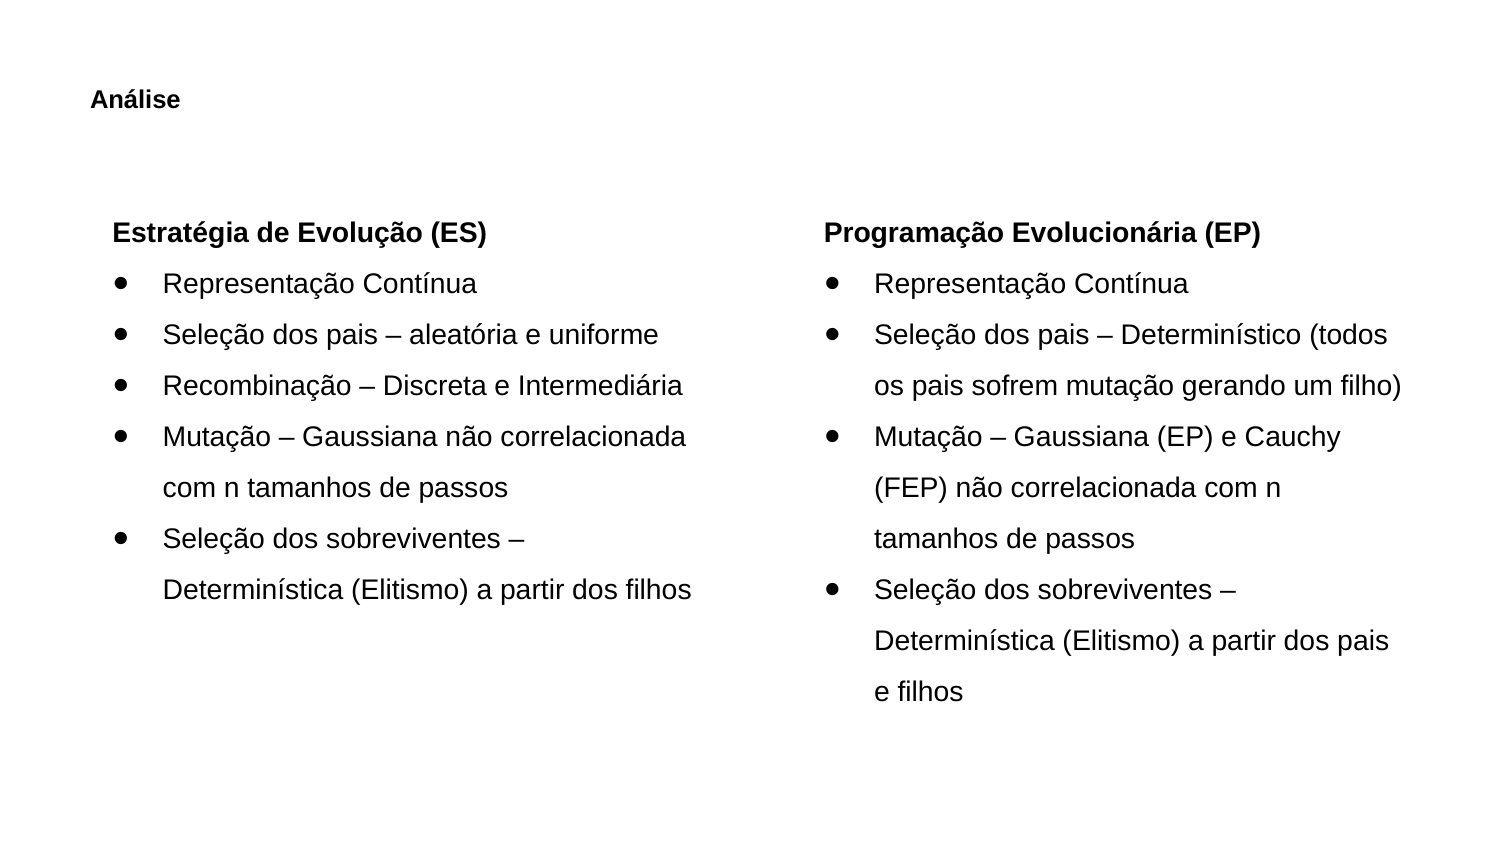

# Análise
Estratégia de Evolução (ES)
Representação Contínua
Seleção dos pais – aleatória e uniforme
Recombinação – Discreta e Intermediária
Mutação – Gaussiana não correlacionada com n tamanhos de passos
Seleção dos sobreviventes – Determinística (Elitismo) a partir dos filhos
Programação Evolucionária (EP)
Representação Contínua
Seleção dos pais – Determinístico (todos os pais sofrem mutação gerando um filho)
Mutação – Gaussiana (EP) e Cauchy (FEP) não correlacionada com n tamanhos de passos
Seleção dos sobreviventes – Determinística (Elitismo) a partir dos pais e filhos